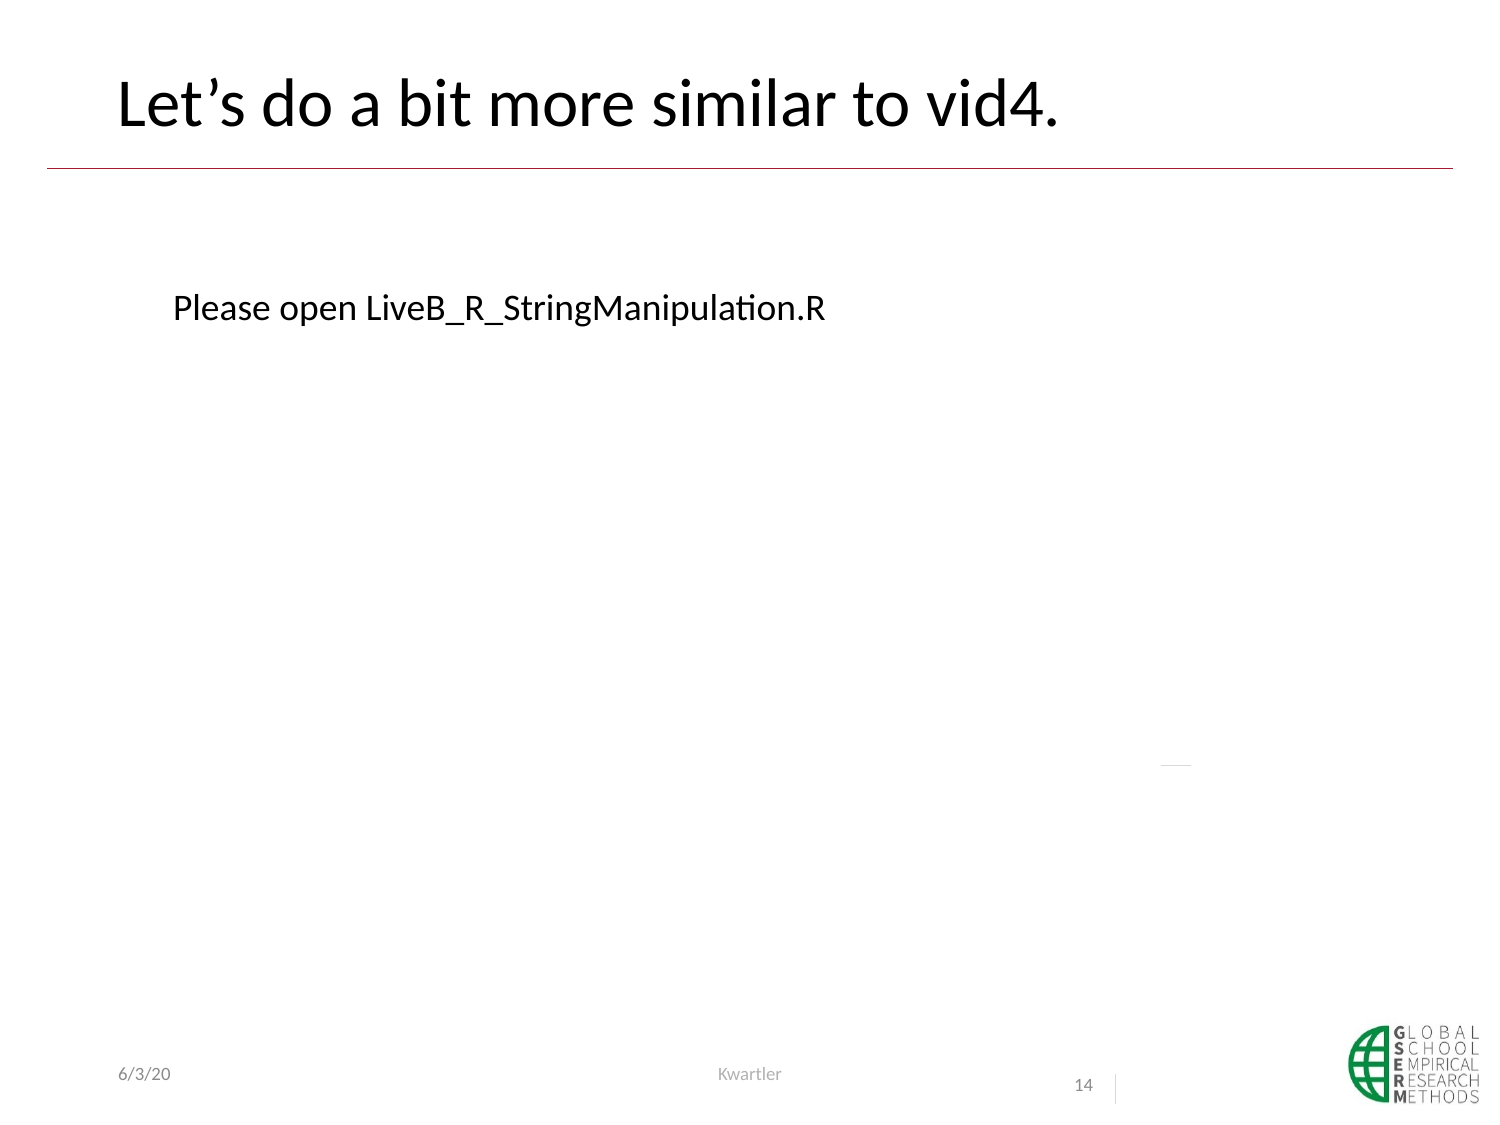

# Let’s do a bit more similar to vid4.
Please open LiveB_R_StringManipulation.R
6/3/20
Kwartler
14